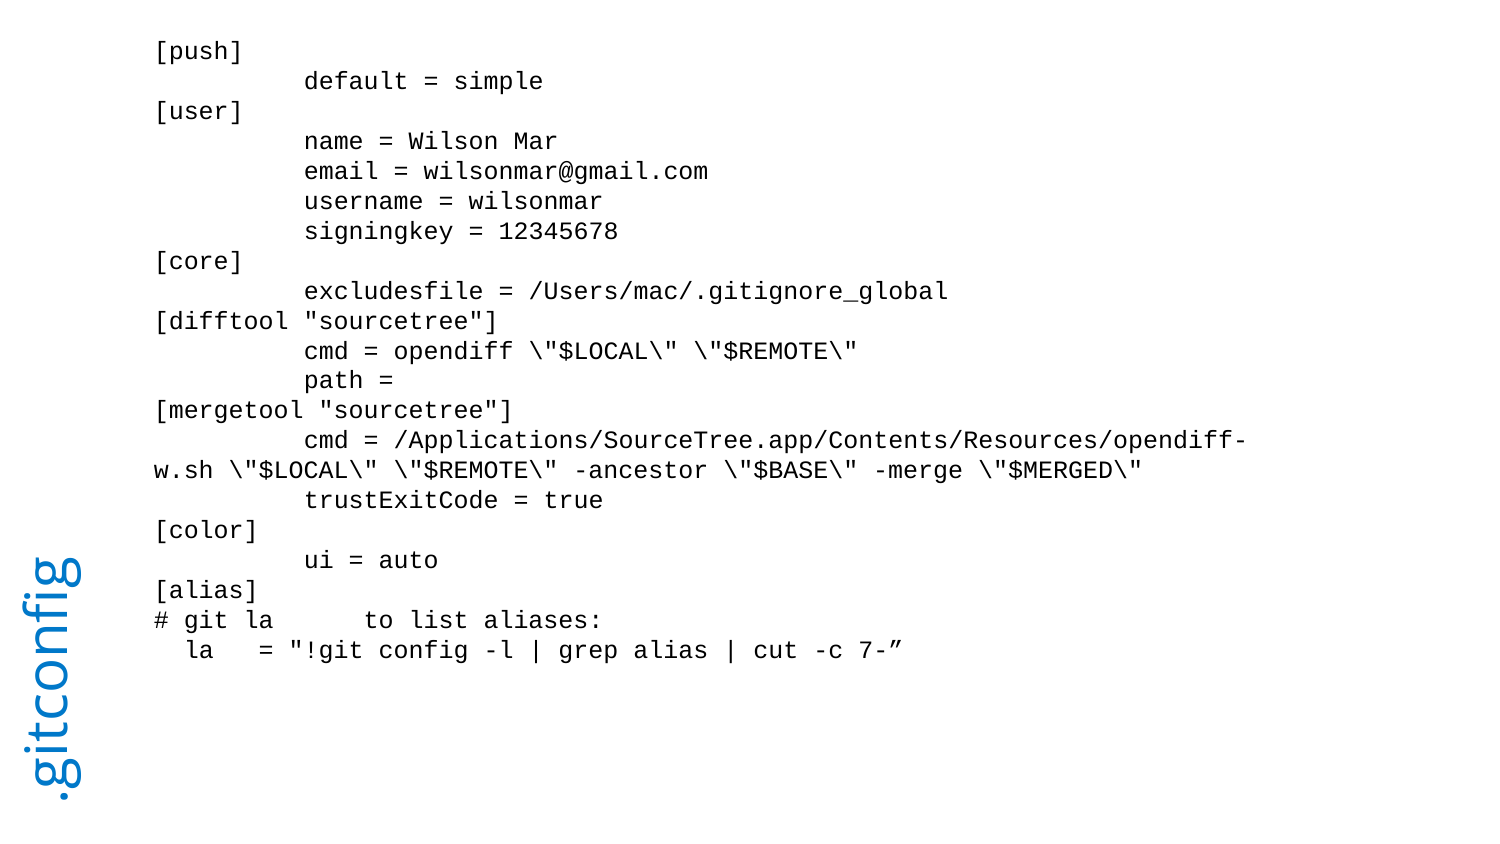

[push]
	default = simple
[user]
	name = Wilson Mar
	email = wilsonmar@gmail.com
	username = wilsonmar
	signingkey = 12345678
[core]
	excludesfile = /Users/mac/.gitignore_global
[difftool "sourcetree"]
	cmd = opendiff \"$LOCAL\" \"$REMOTE\"
	path =
[mergetool "sourcetree"]
	cmd = /Applications/SourceTree.app/Contents/Resources/opendiff-w.sh \"$LOCAL\" \"$REMOTE\" -ancestor \"$BASE\" -merge \"$MERGED\"
	trustExitCode = true
[color]
	ui = auto
[alias]
# git la      to list aliases:
  la   = "!git config -l | grep alias | cut -c 7-”
# .gitconfig